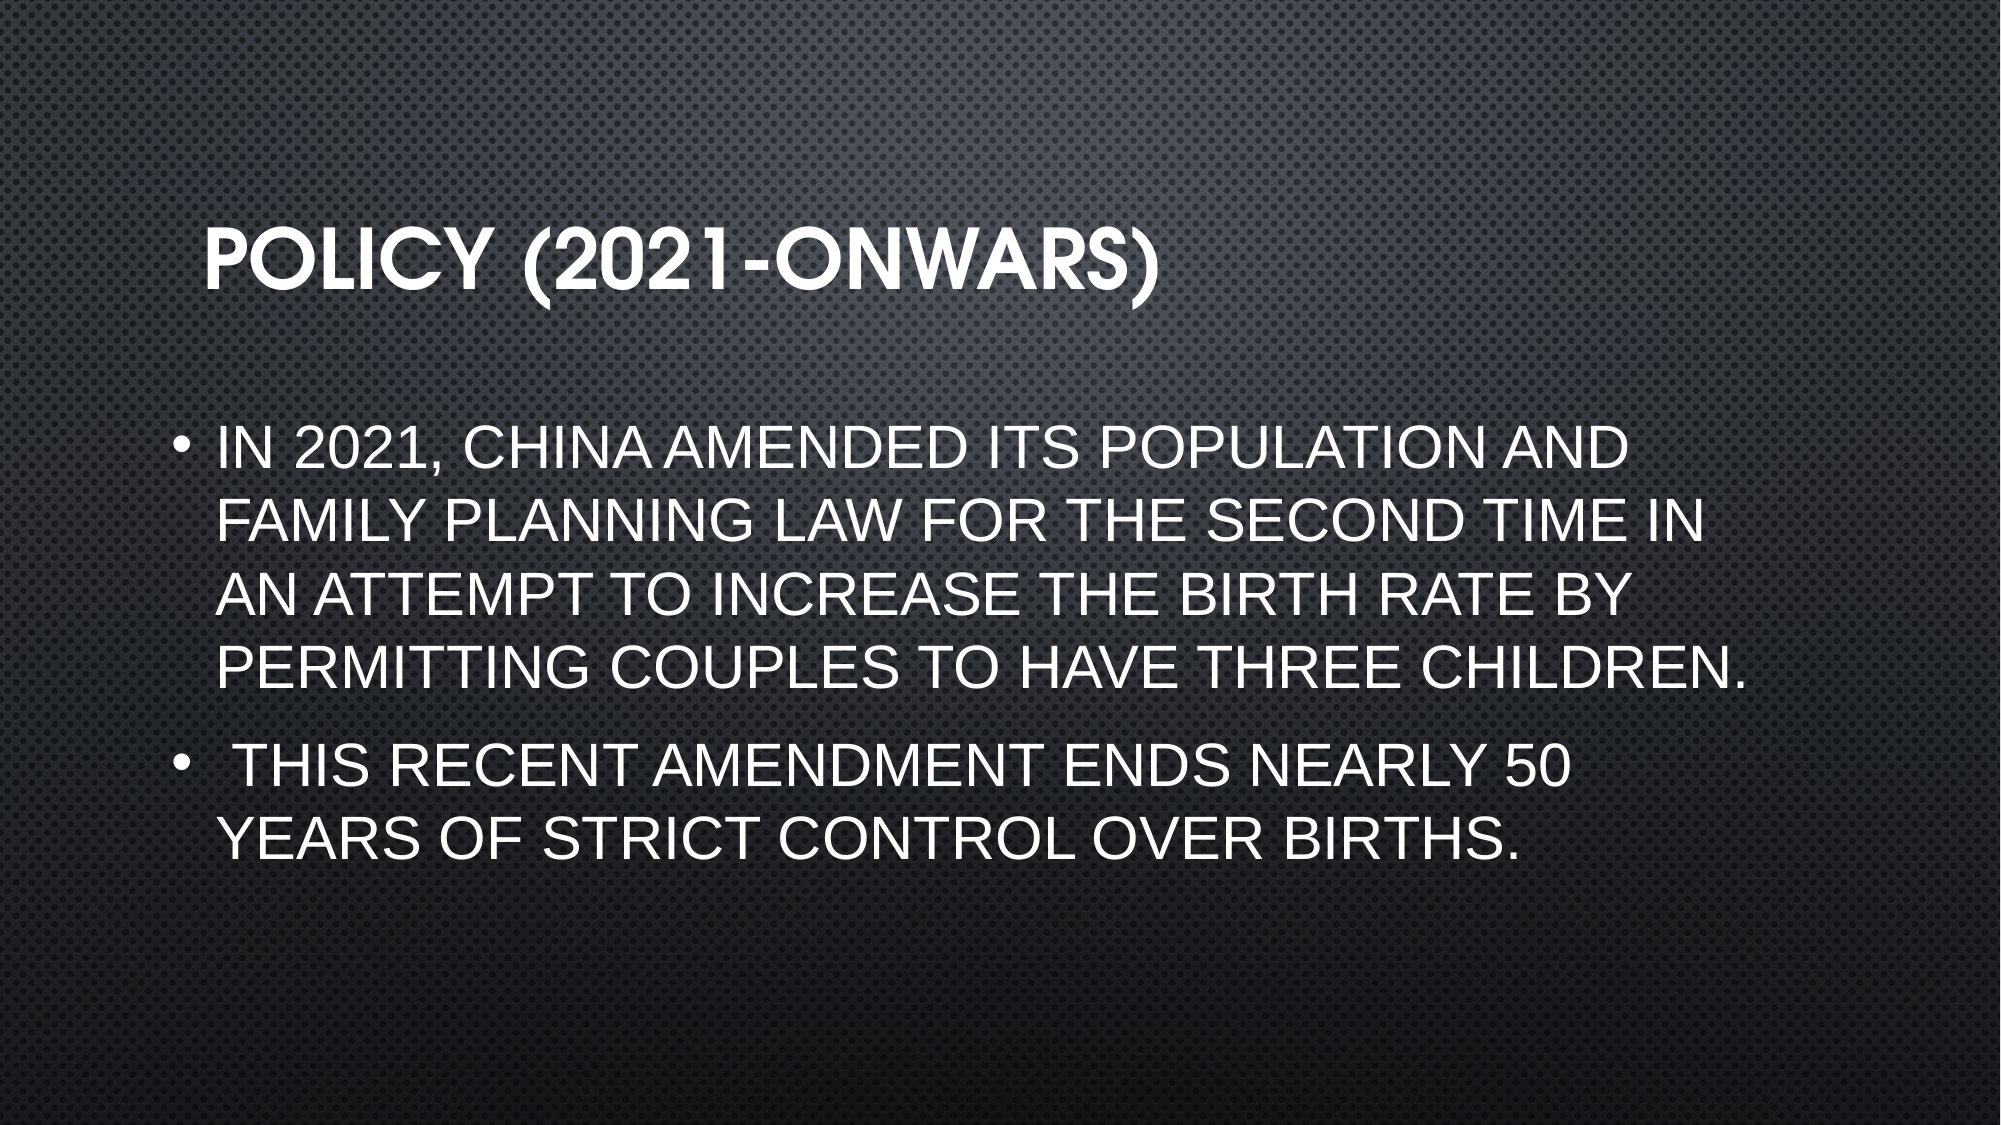

# Policy (2021-Onwars)
In 2021, China amended its Population and Family Planning Law for the second time in an attempt to increase the birth rate by permitting couples to have three children.
 This recent amendment ends nearly 50 years of strict control over births.